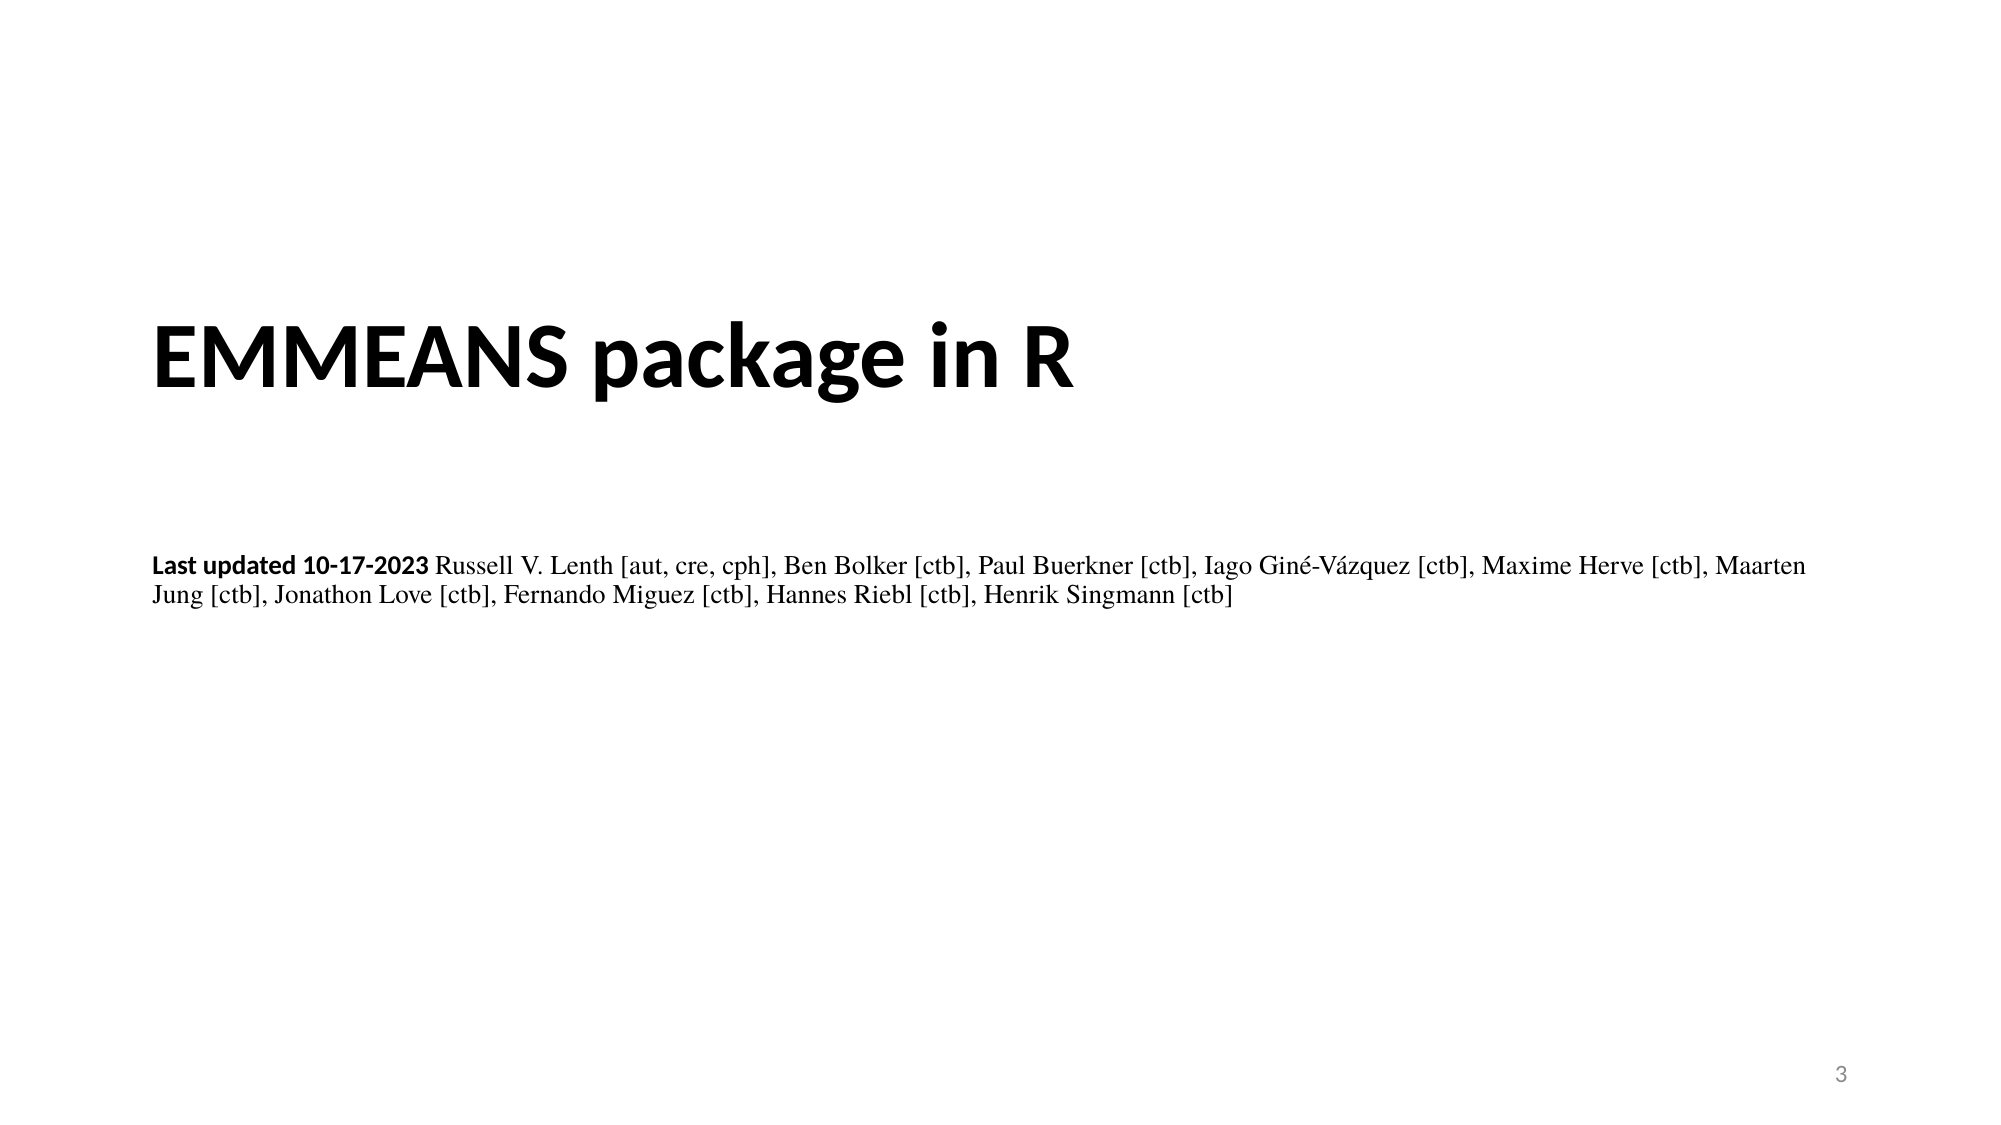

EMMEANS package in R

Last updated 10-17-2023 Russell V. Lenth [aut, cre, cph], Ben Bolker [ctb], Paul Buerkner [ctb], Iago Giné-Vázquez [ctb], Maxime Herve [ctb], Maarten Jung [ctb], Jonathon Love [ctb], Fernando Miguez [ctb], Hannes Riebl [ctb], Henrik Singmann [ctb]
3